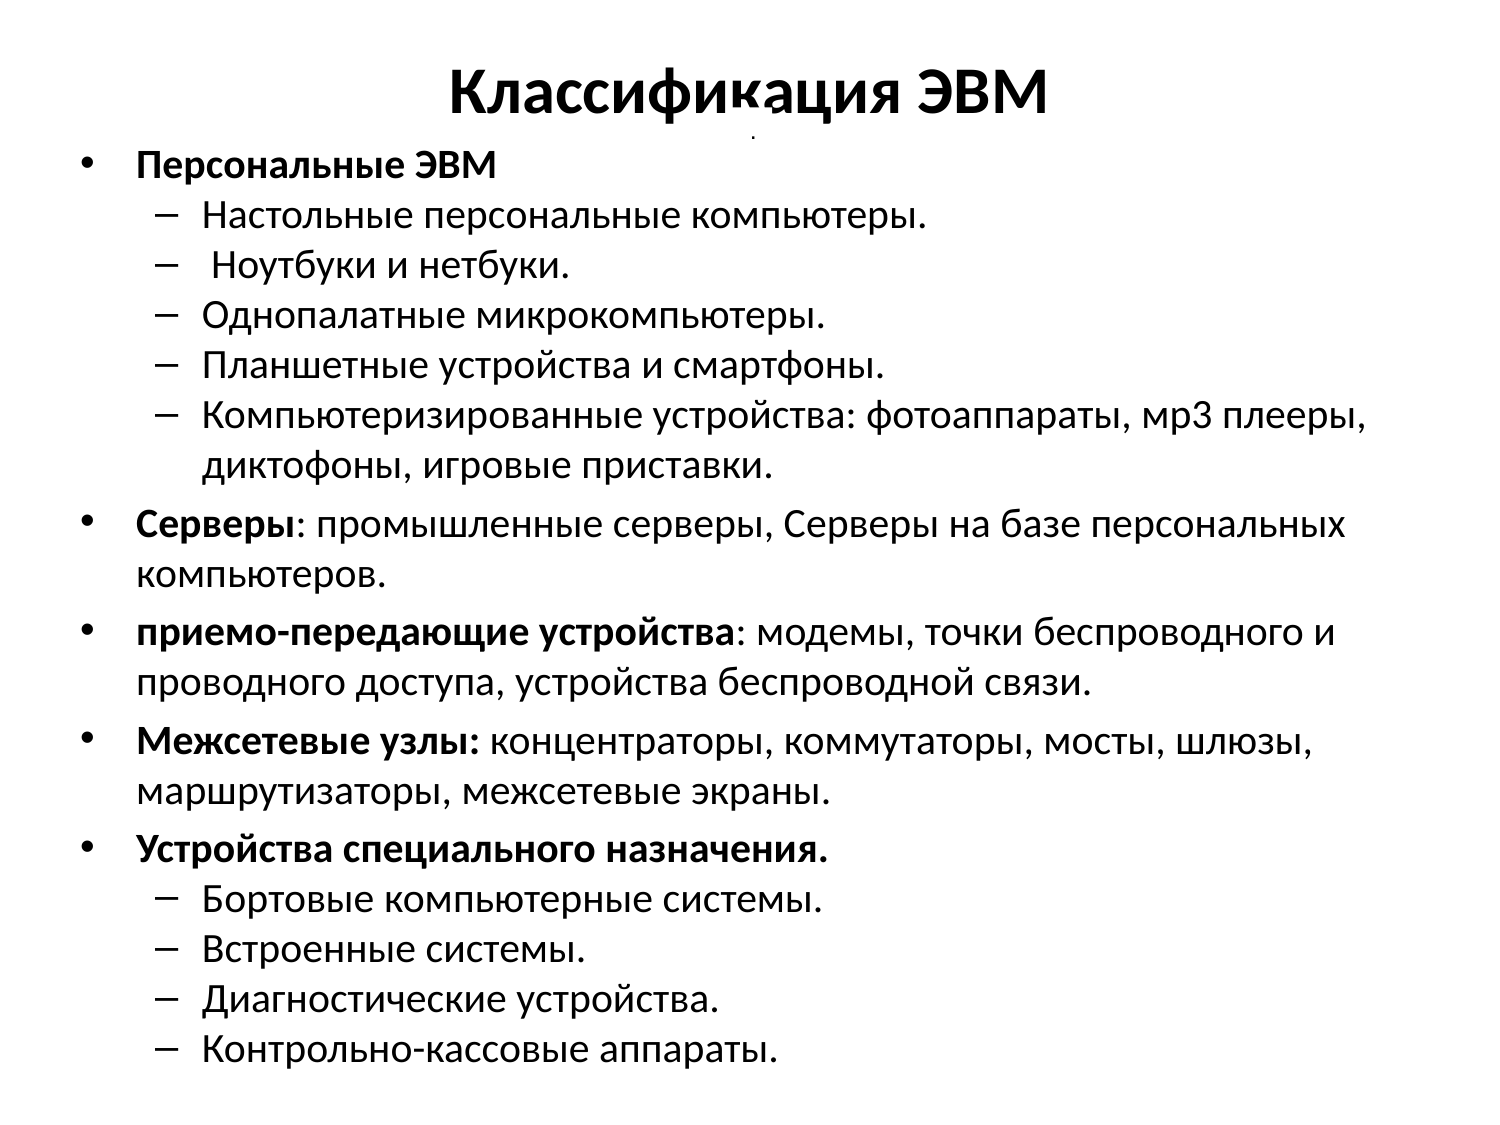

# Классификация ЭВМ
 .
Персональные ЭВМ
Настольные персональные компьютеры.
 Ноутбуки и нетбуки.
Однопалатные микрокомпьютеры.
Планшетные устройства и смартфоны.
Компьютеризированные устройства: фотоаппараты, мр3 плееры, диктофоны, игровые приставки.
Серверы: промышленные серверы, Серверы на базе персональных компьютеров.
приемо-передающие устройства: модемы, точки беспроводного и проводного доступа, устройства беспроводной связи.
Межсетевые узлы: концентраторы, коммутаторы, мосты, шлюзы, маршрутизаторы, межсетевые экраны.
Устройства специального назначения.
Бортовые компьютерные системы.
Встроенные системы.
Диагностические устройства.
Контрольно-кассовые аппараты.